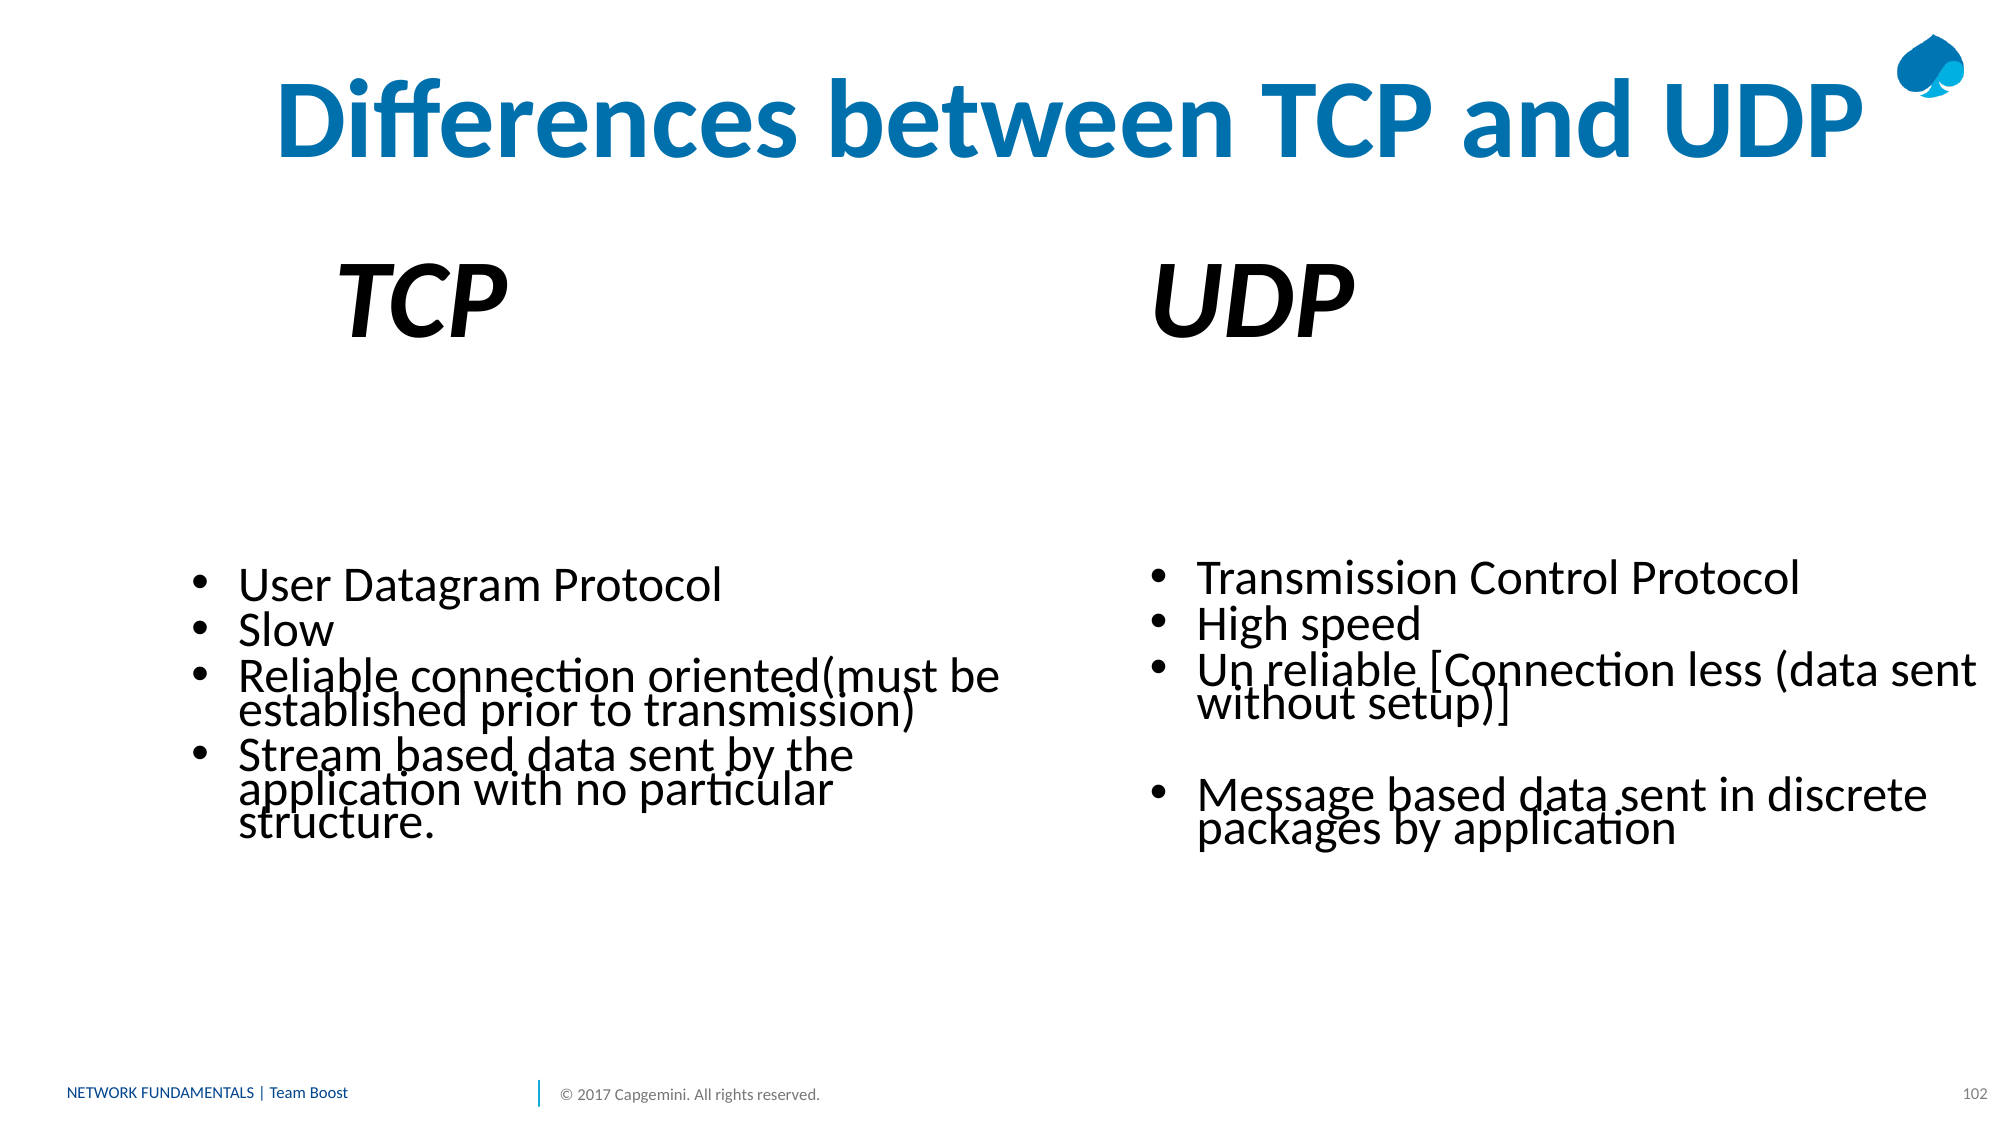

# Differences between TCP and UDP
TCP
UDP
User Datagram Protocol
Slow
Reliable connection oriented(must be established prior to transmission)
Stream based data sent by the application with no particular structure.
Transmission Control Protocol
High speed
Un reliable [Connection less (data sent without setup)]

Message based data sent in discrete packages by application